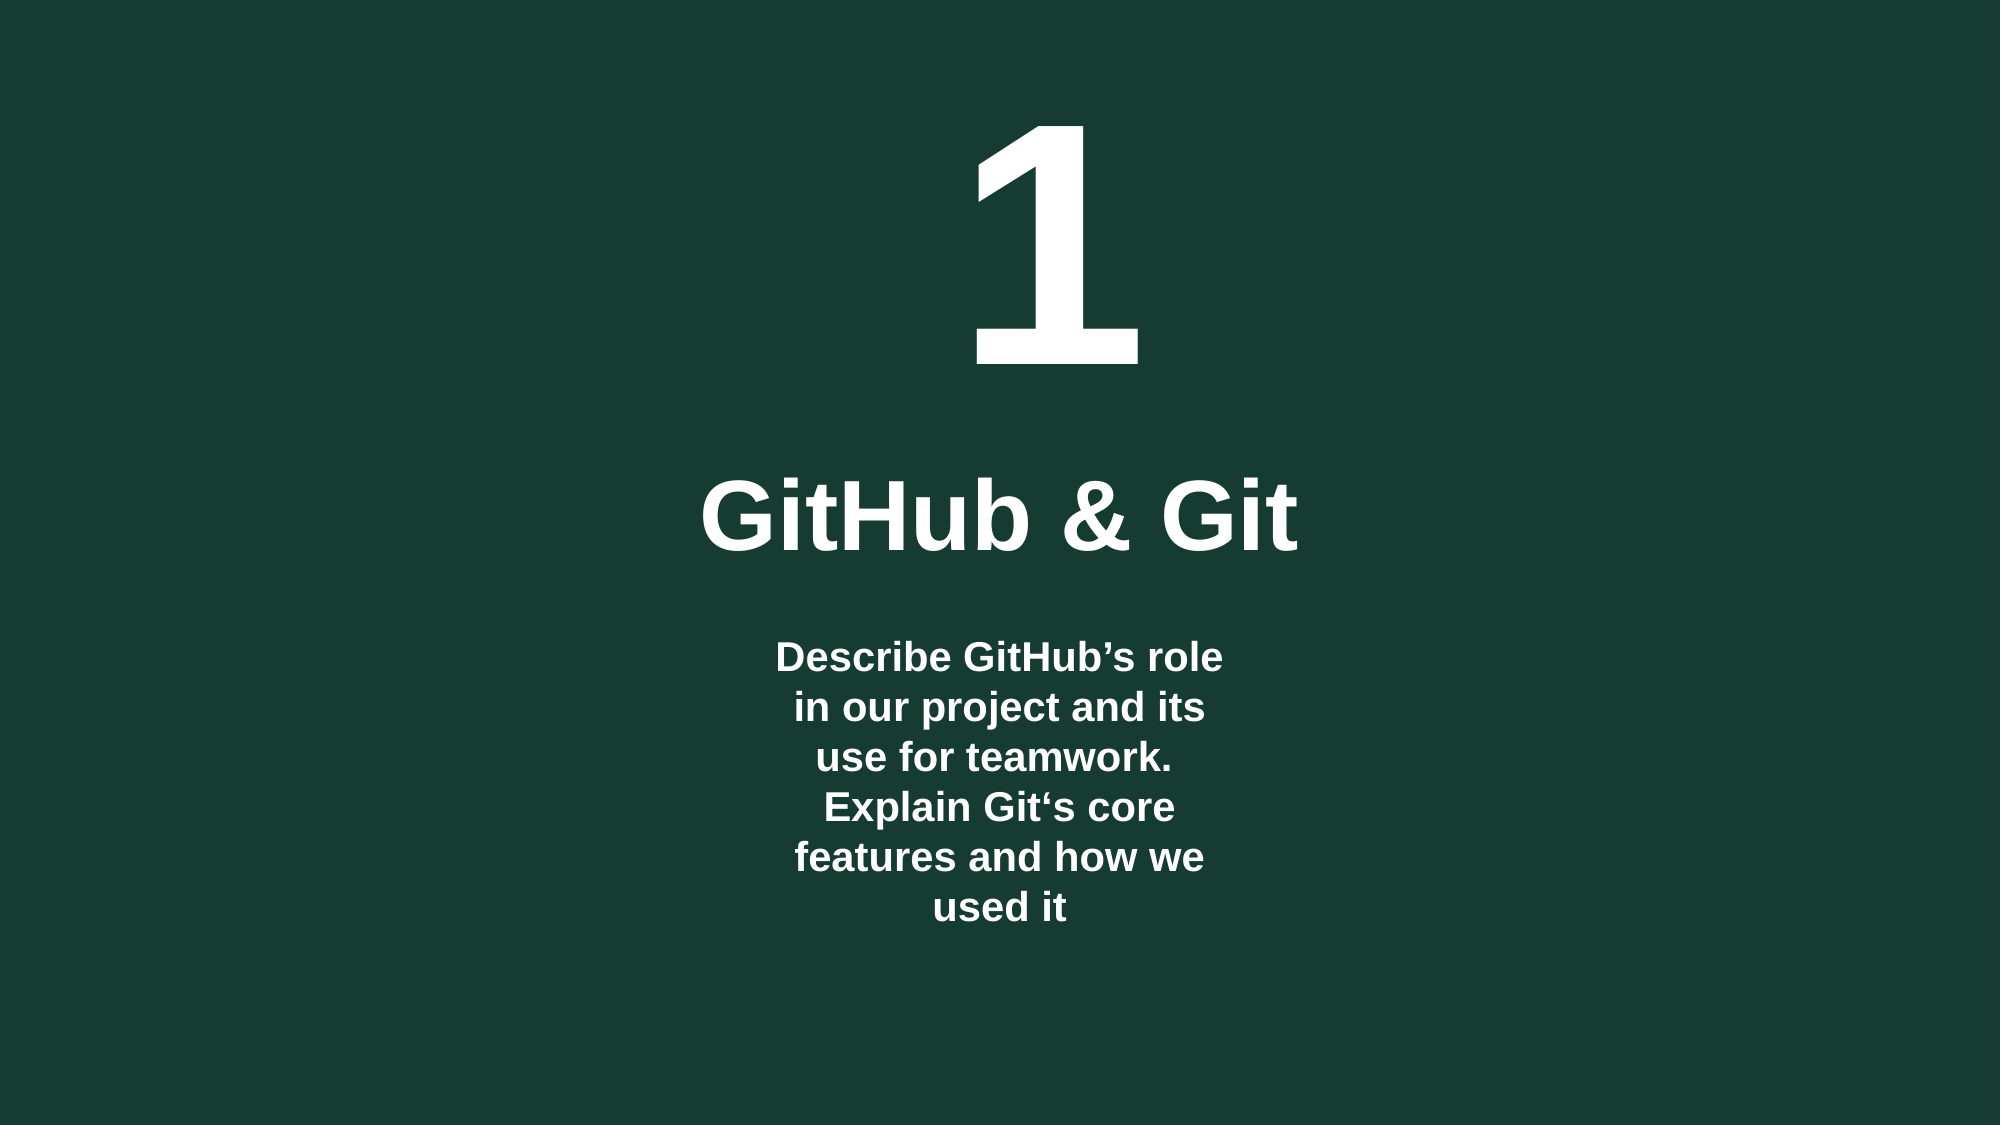

1
GitHub & Git
Describe GitHub’s role in our project and its use for teamwork.
Explain Git‘s core features and how we used it